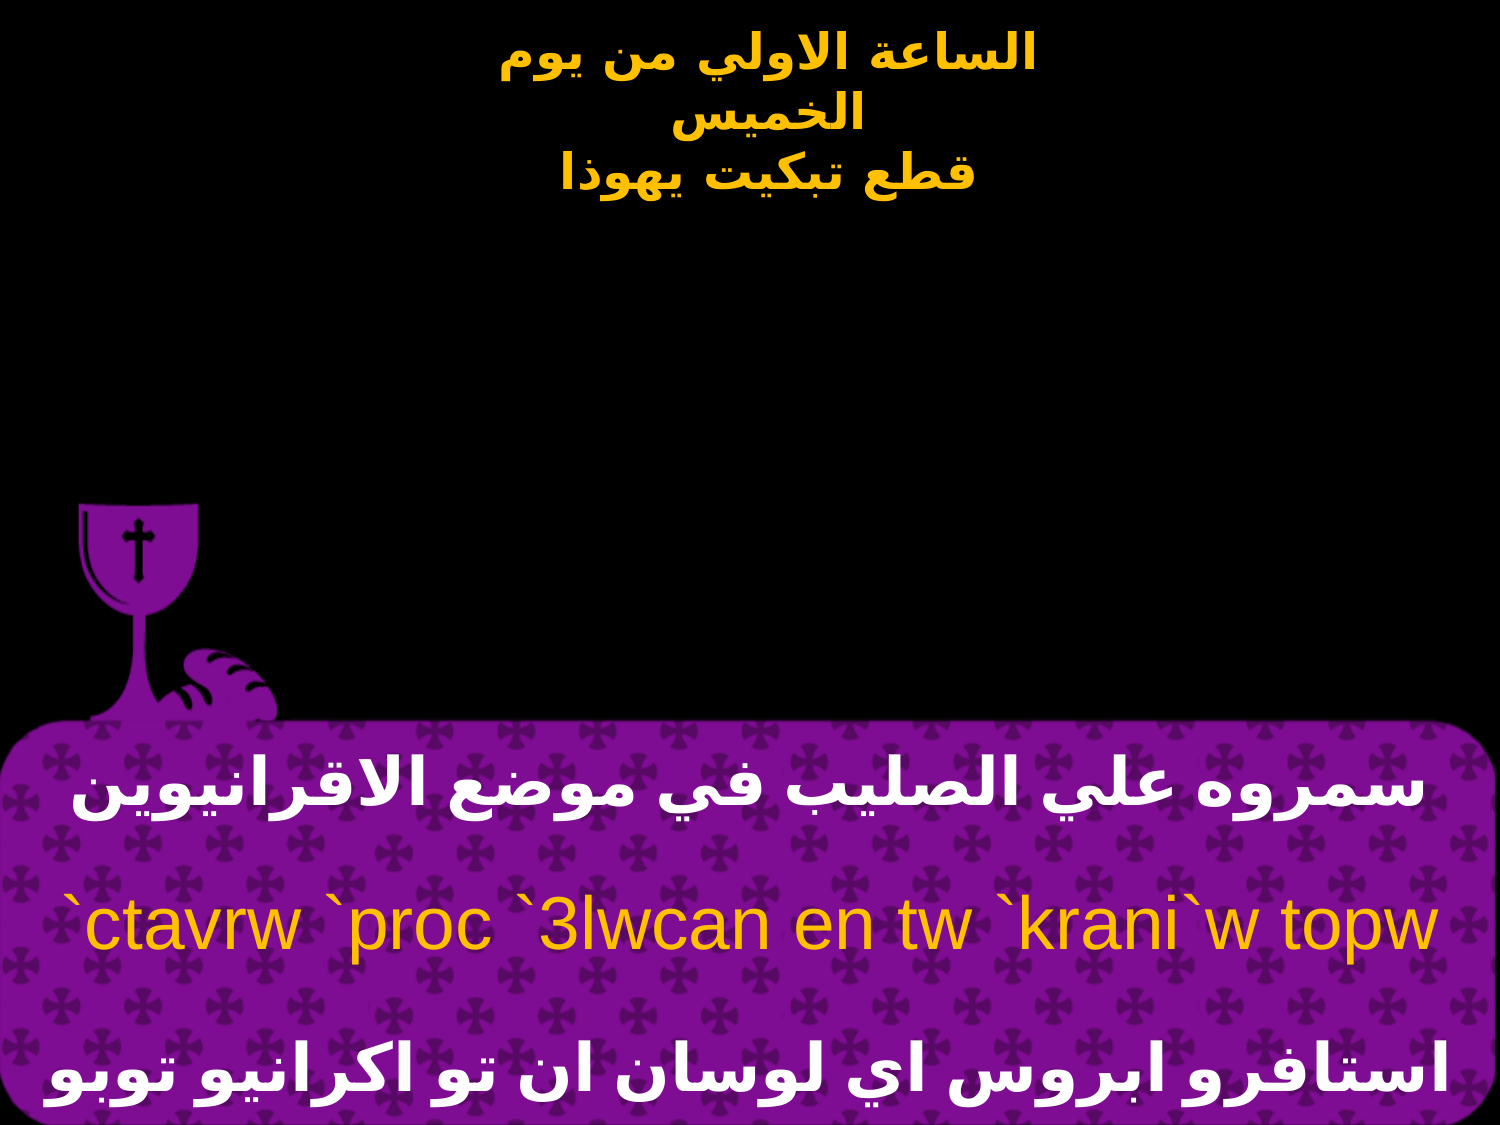

# سمروه علي الصليب في موضع الاقرانيوين
`ctavrw `proc `3lwcan en tw `krani`w topw
استافرو ابروس اي لوسان ان تو اكرانيو توبو